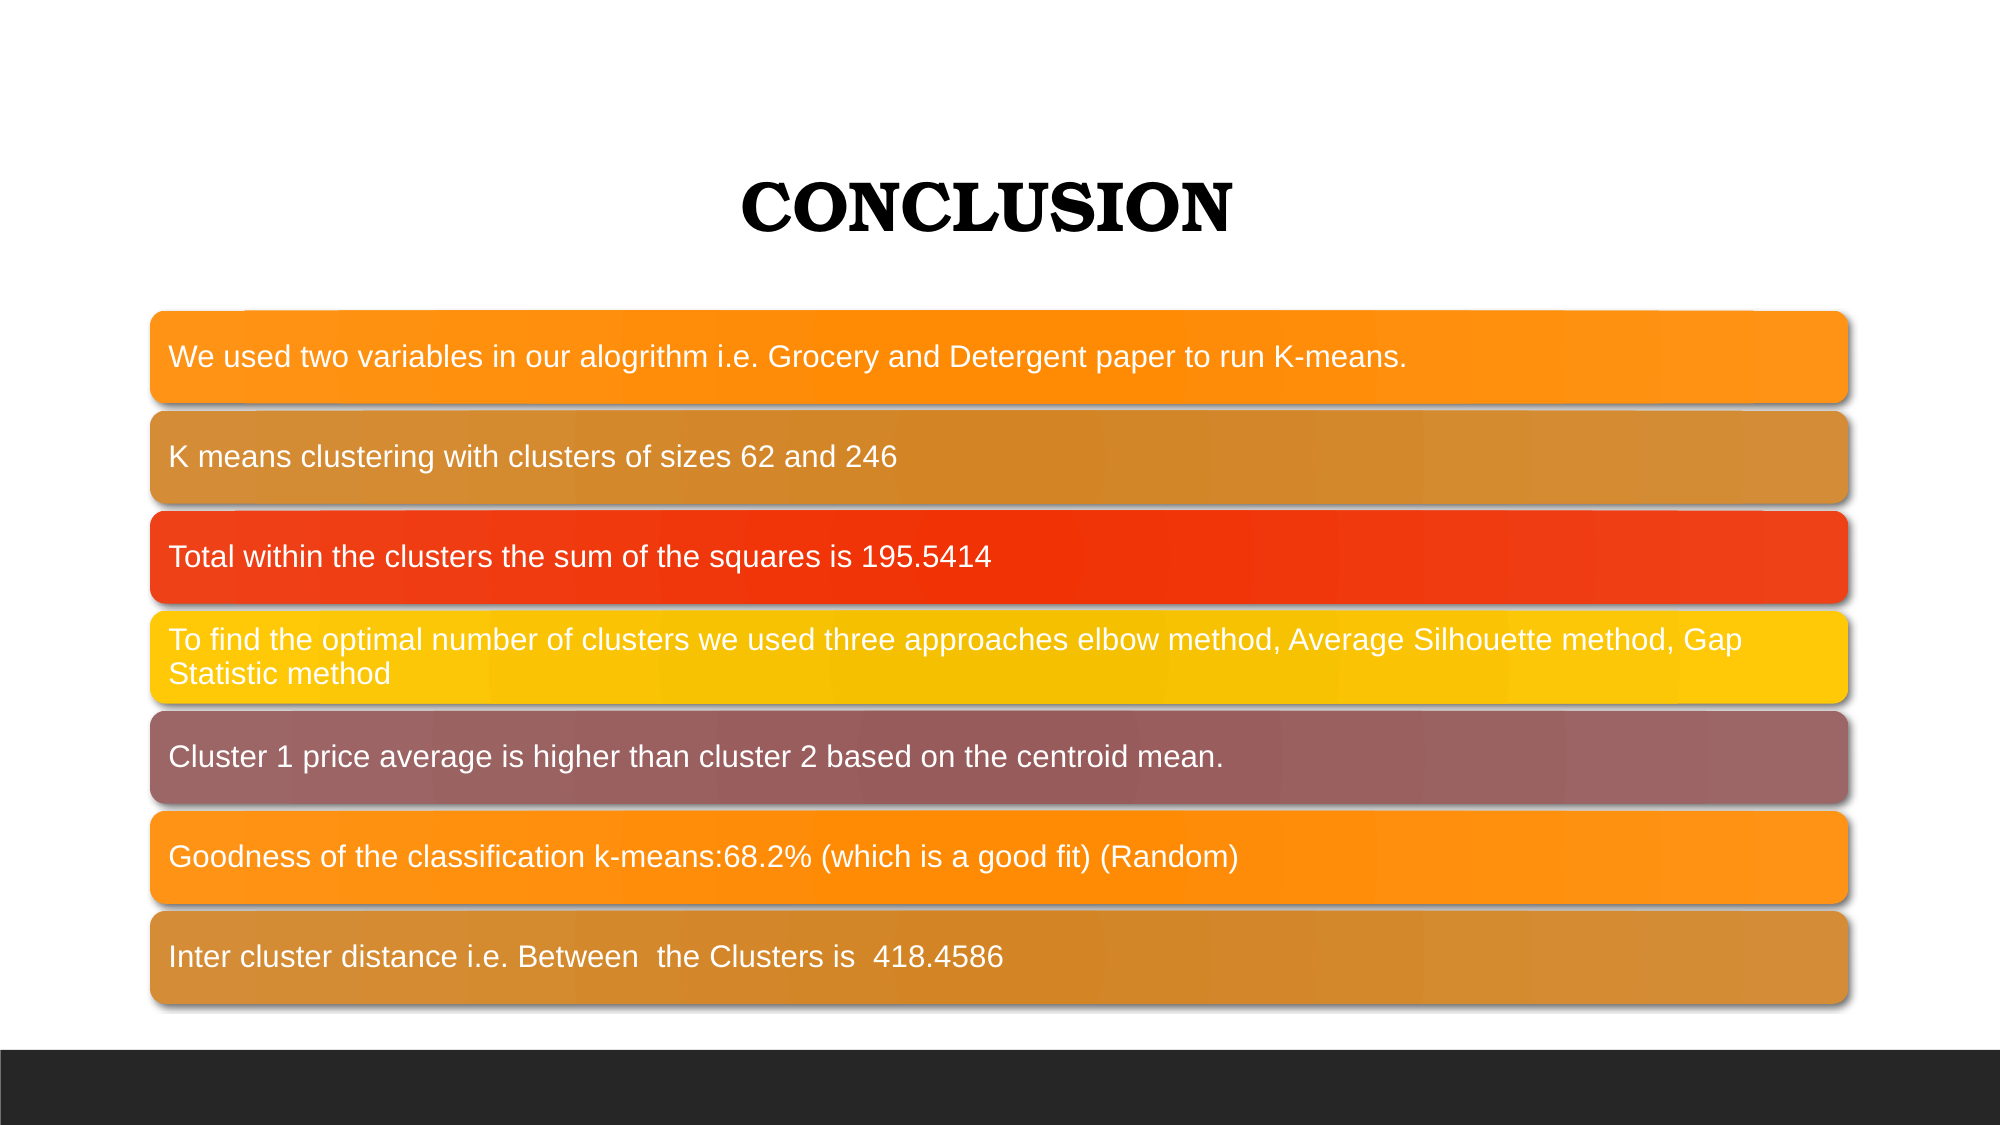

Conclusion
We used two variables in our alogrithm i.e. Grocery and Detergent paper to run K-means.
K means clustering with clusters of sizes 62 and 246
Total within the clusters the sum of the squares is 195.5414
To find the optimal number of clusters we used three approaches elbow method, Average Silhouette method, Gap Statistic method
Cluster 1 price average is higher than cluster 2 based on the centroid mean.
Goodness of the classification k-means:68.2% (which is a good fit) (Random)
Inter cluster distance i.e. Between  the Clusters is  418.4586